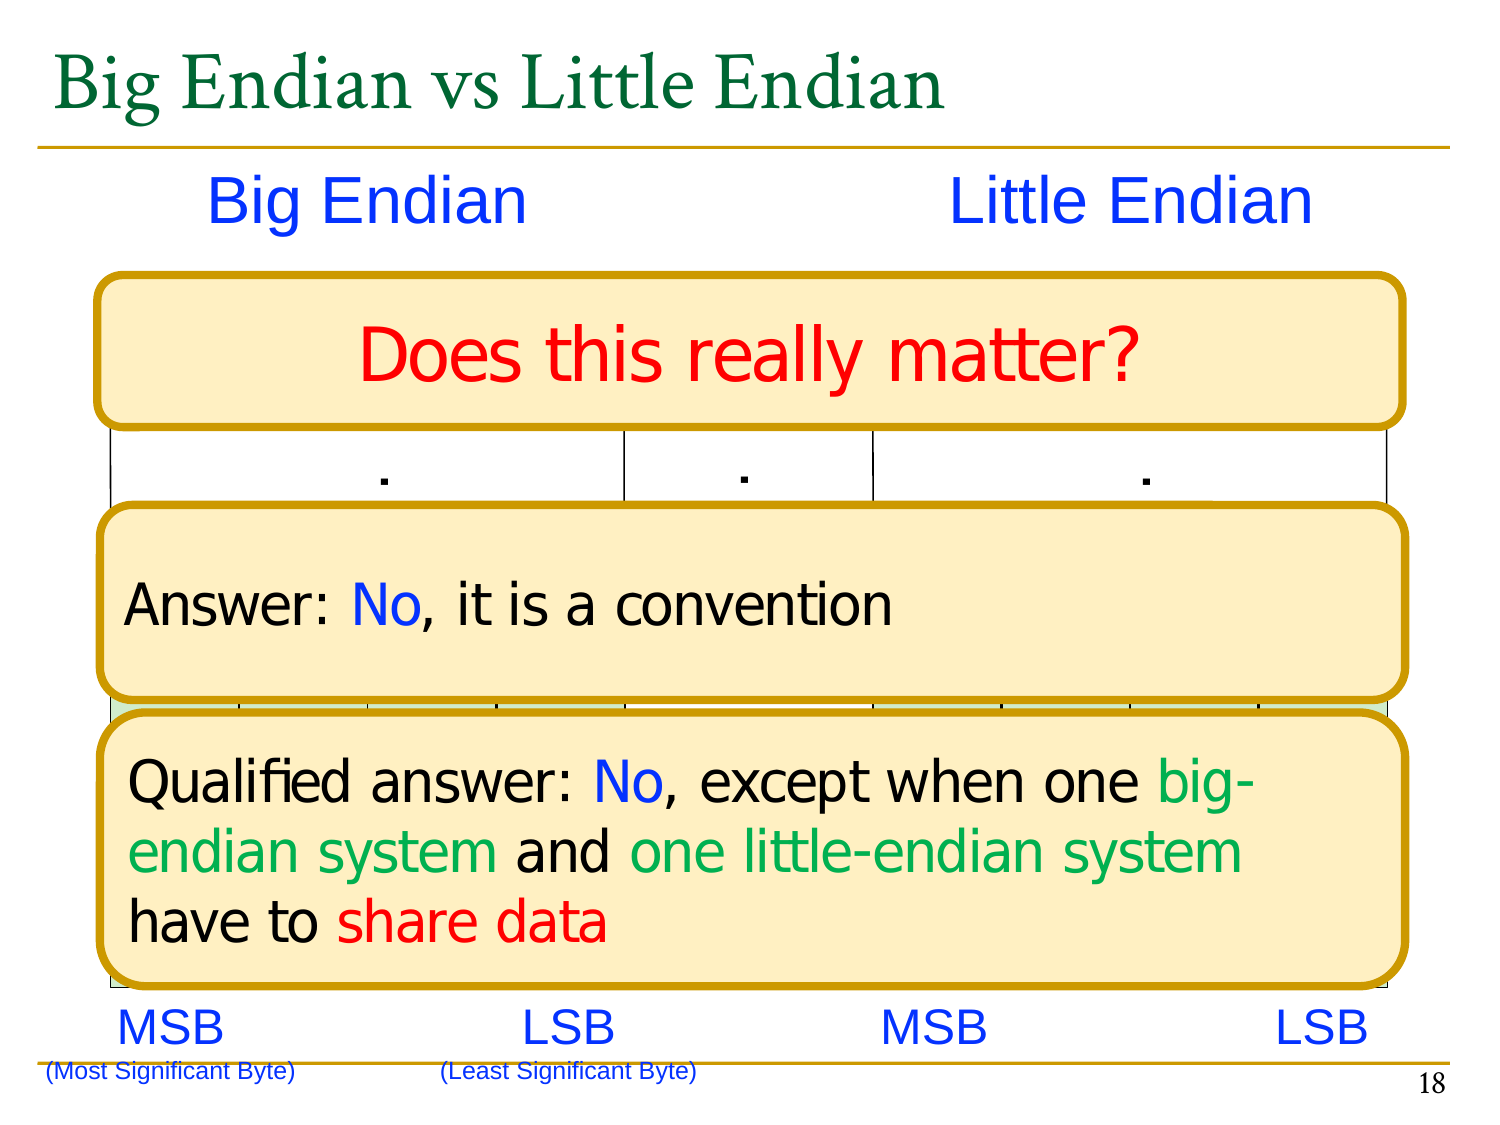

# Big Endian vs Little Endian
Big Endian
Little Endian
Word Address
.  .  .
C
8
4
0
Byte Address
.  .  .
C
D
E
F
8
9
A
B
4
5
6
7
0
1
2
3
Byte Address
.  .  .
F
E
D
C
B
A
9
8
7
6
5
4
3
2
1
0
Does this really matter?
Answer: No, it is a convention
Qualified answer: No, except when one big-endian system and one little-endian system have to share data
MSB
(Most Significant Byte)
LSB
(Least Significant Byte)
MSB
LSB
18